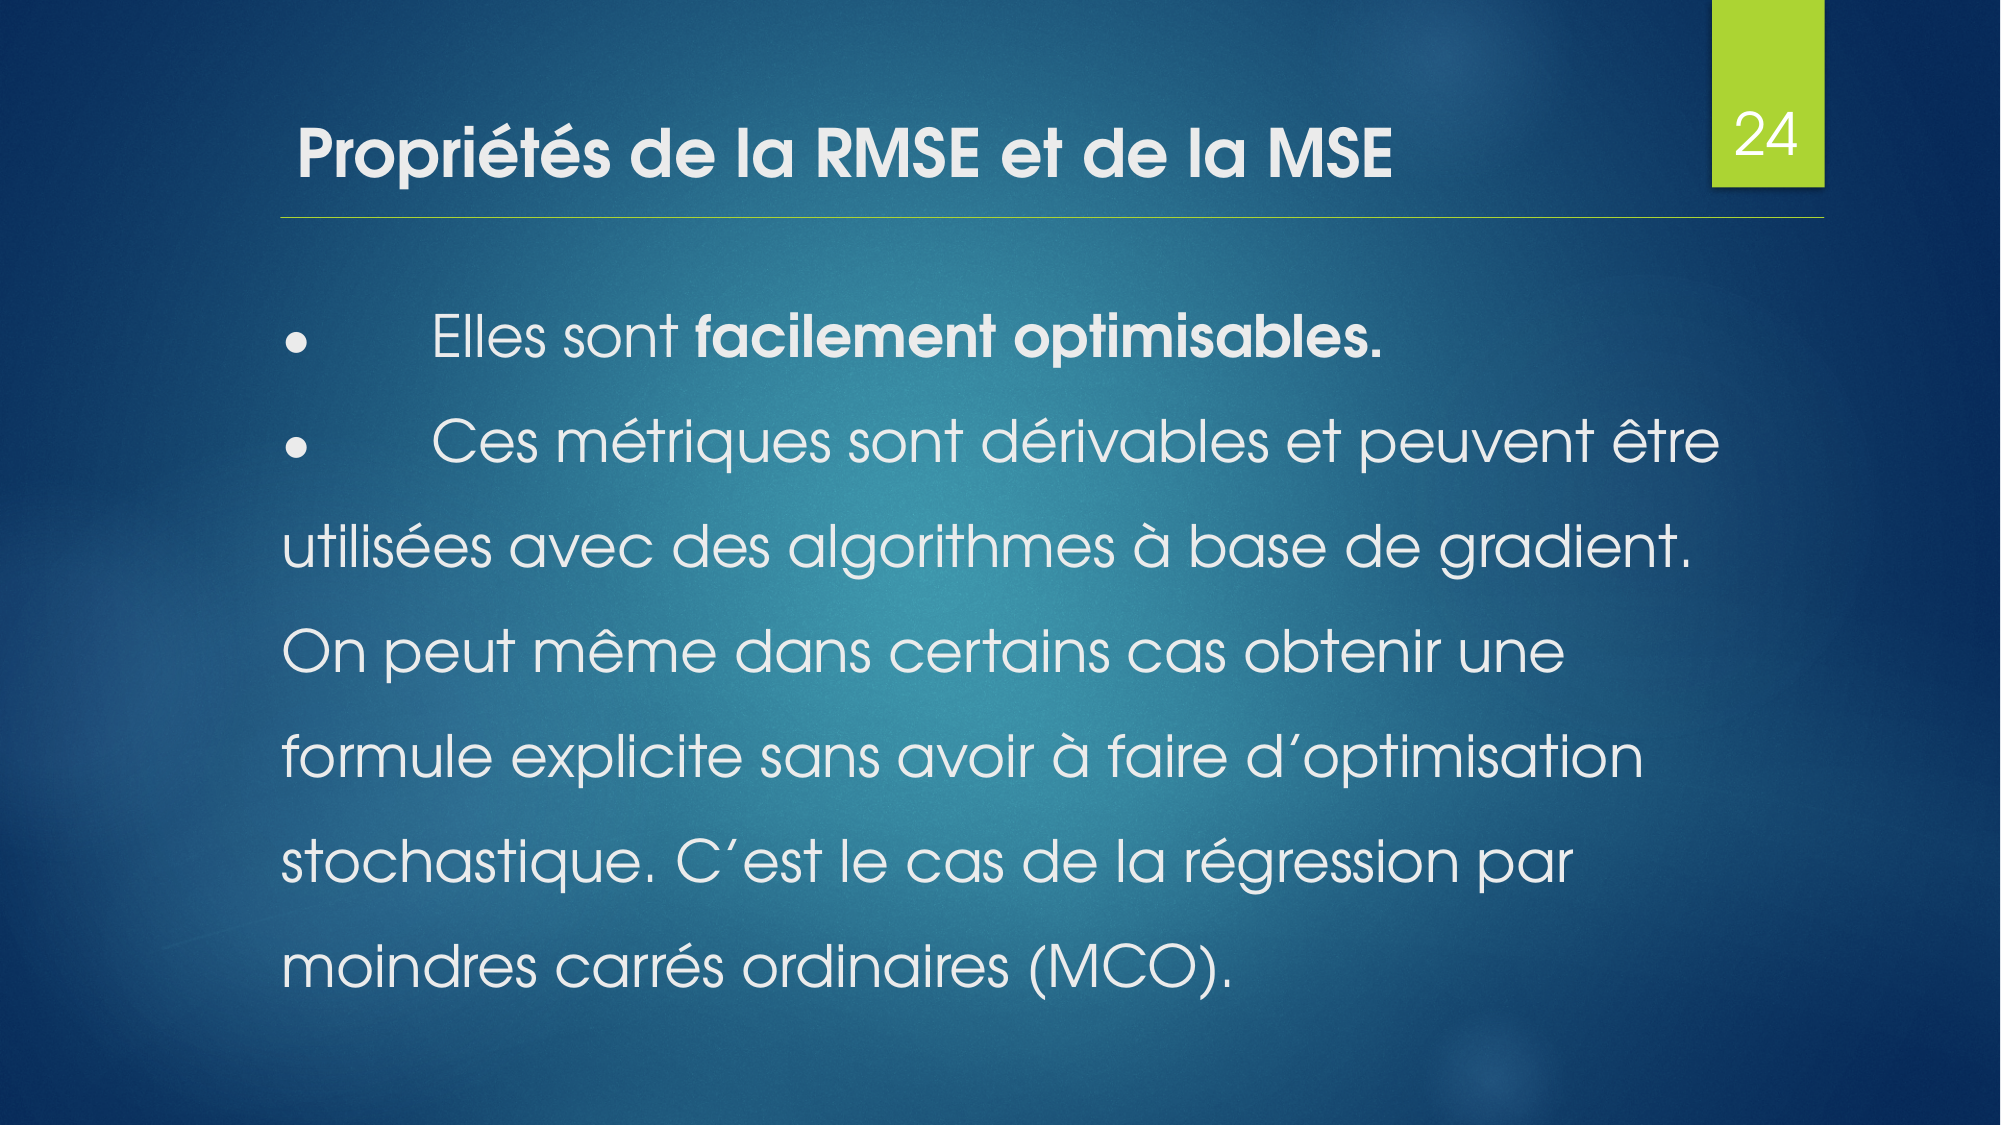

24
# Propriétés de la RMSE et de la MSE
•	Elles sont facilement optimisables.
•	Ces métriques sont dérivables et peuvent être utilisées avec des algorithmes à base de gradient. On peut même dans certains cas obtenir une formule explicite sans avoir à faire d’optimisation stochastique. C’est le cas de la régression par moindres carrés ordinaires (MCO).